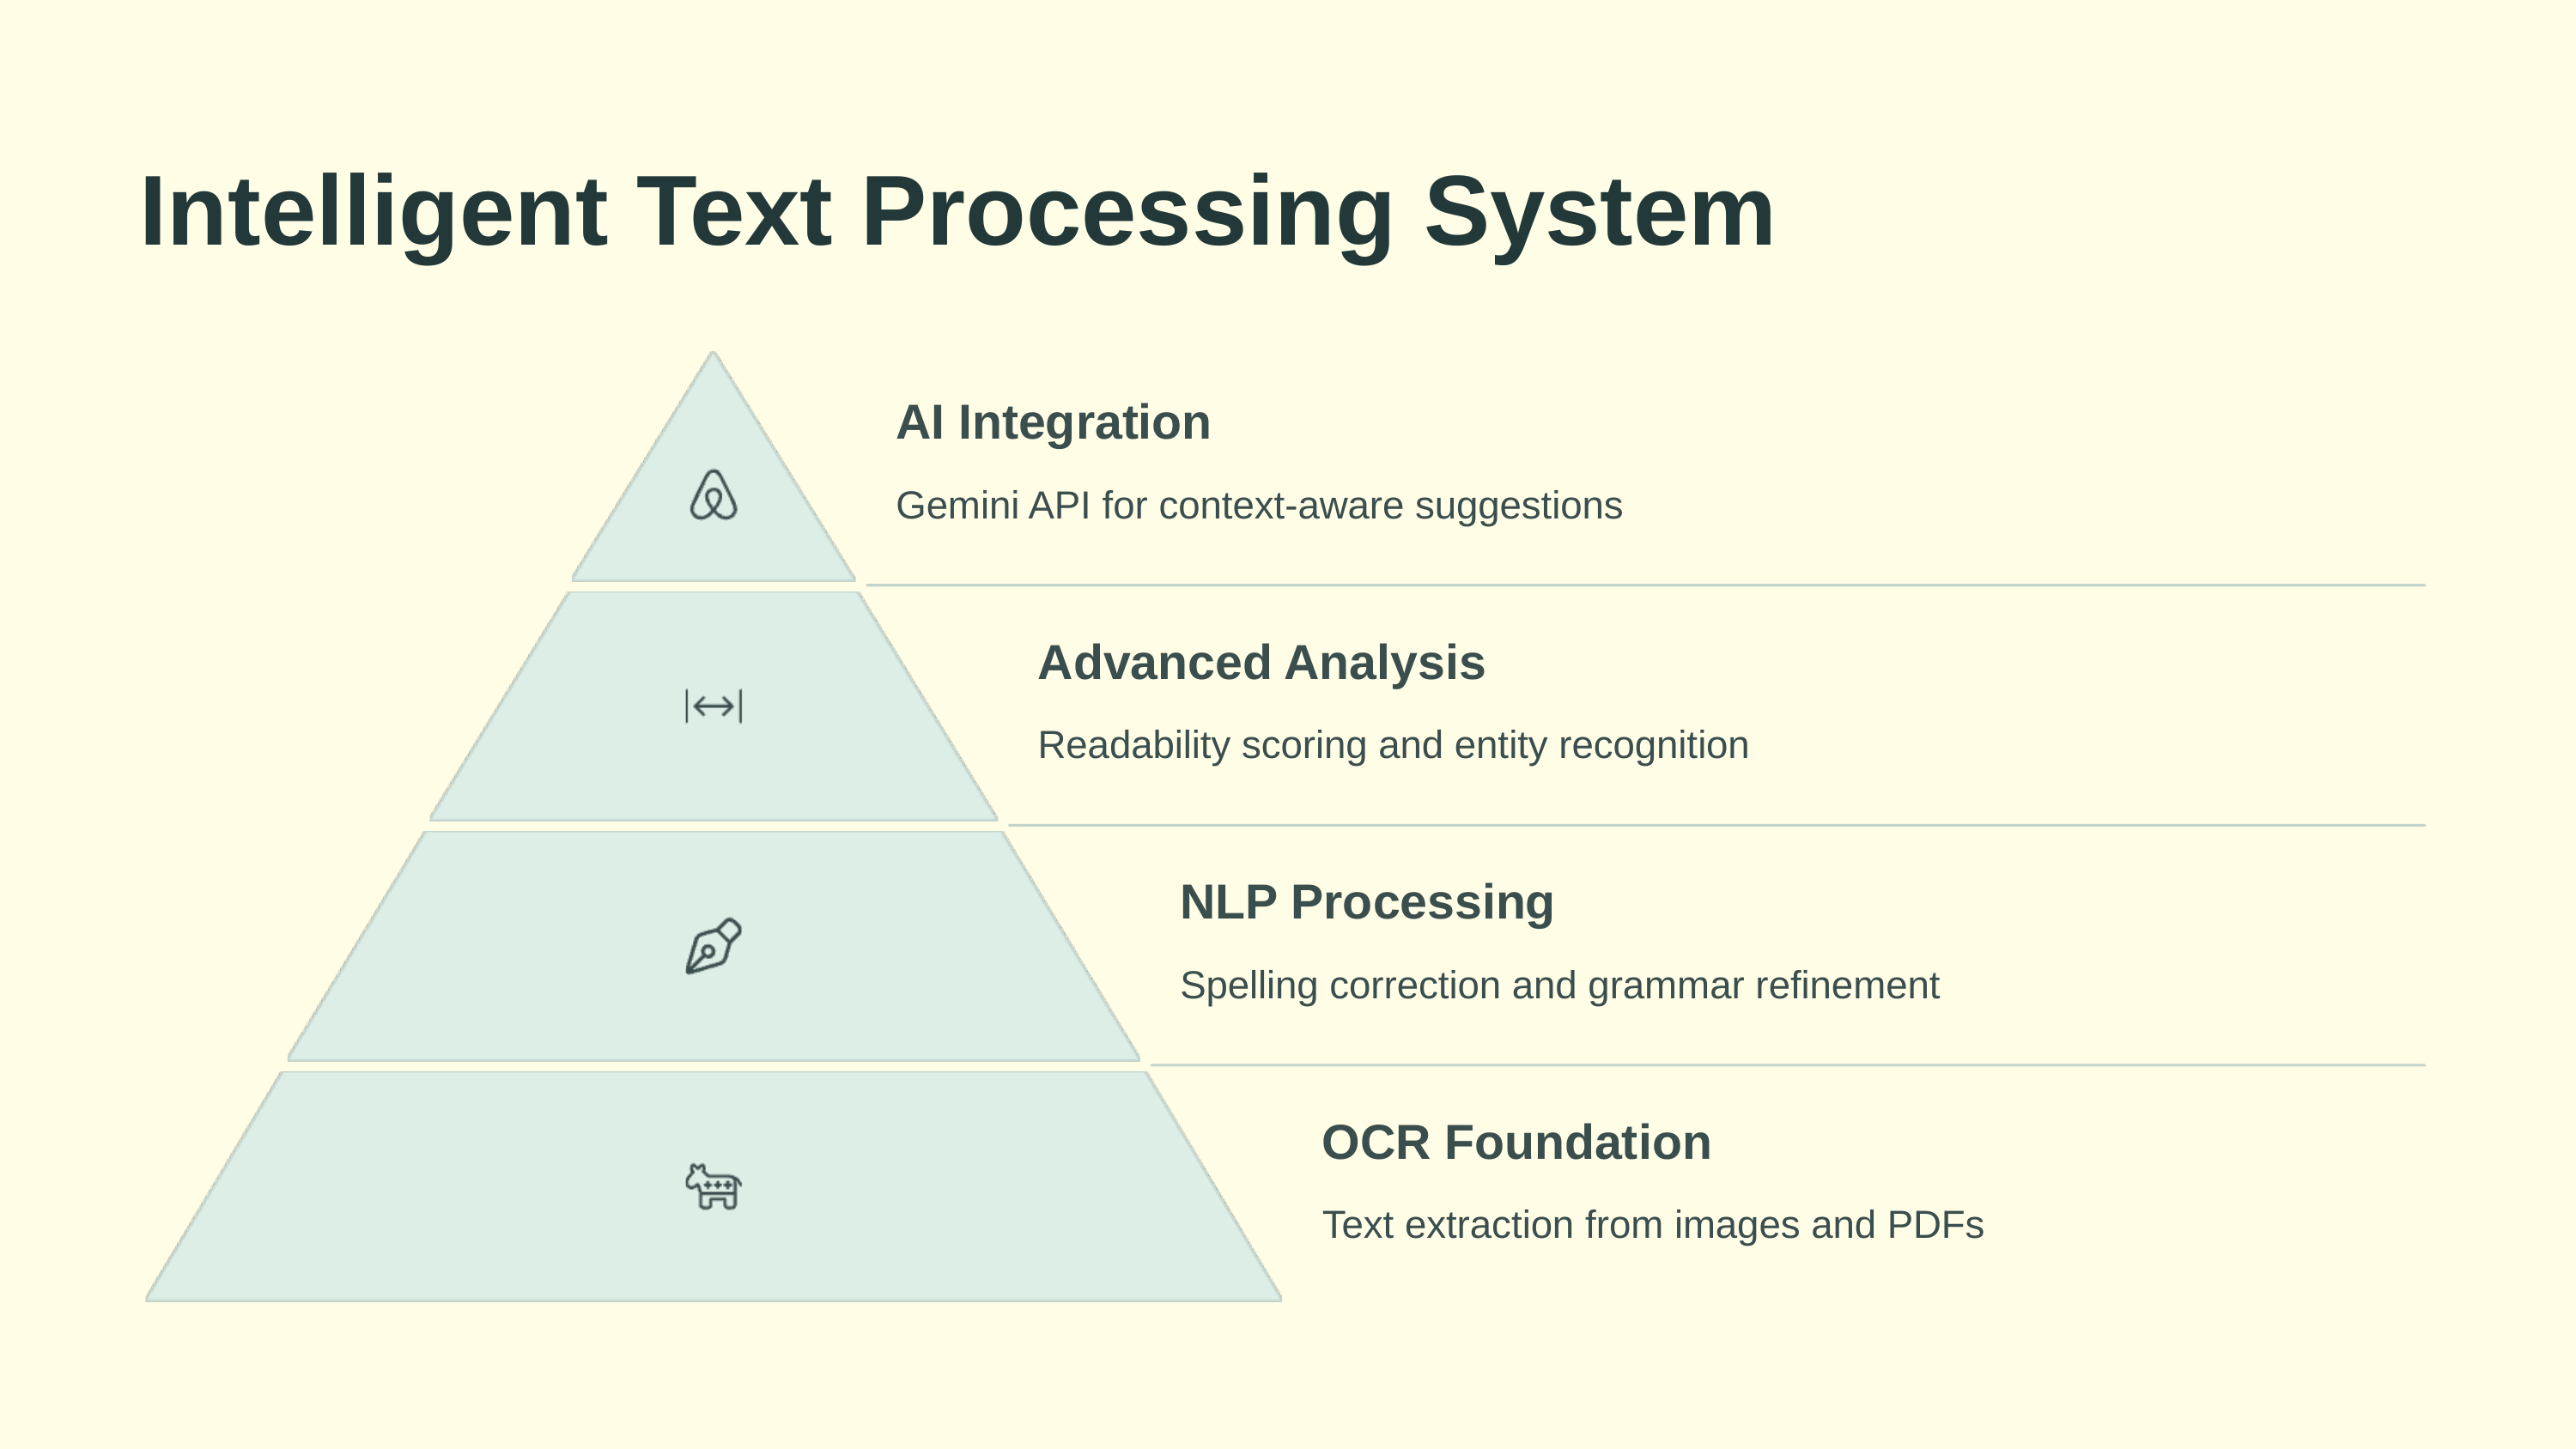

Intelligent Text Processing System

AI Integration

Gemini API for context-aware suggestions

Advanced Analysis

Readability scoring and entity recognition

NLP Processing

Spelling correction and grammar refinement

OCR Foundation

Text extraction from images and PDFs